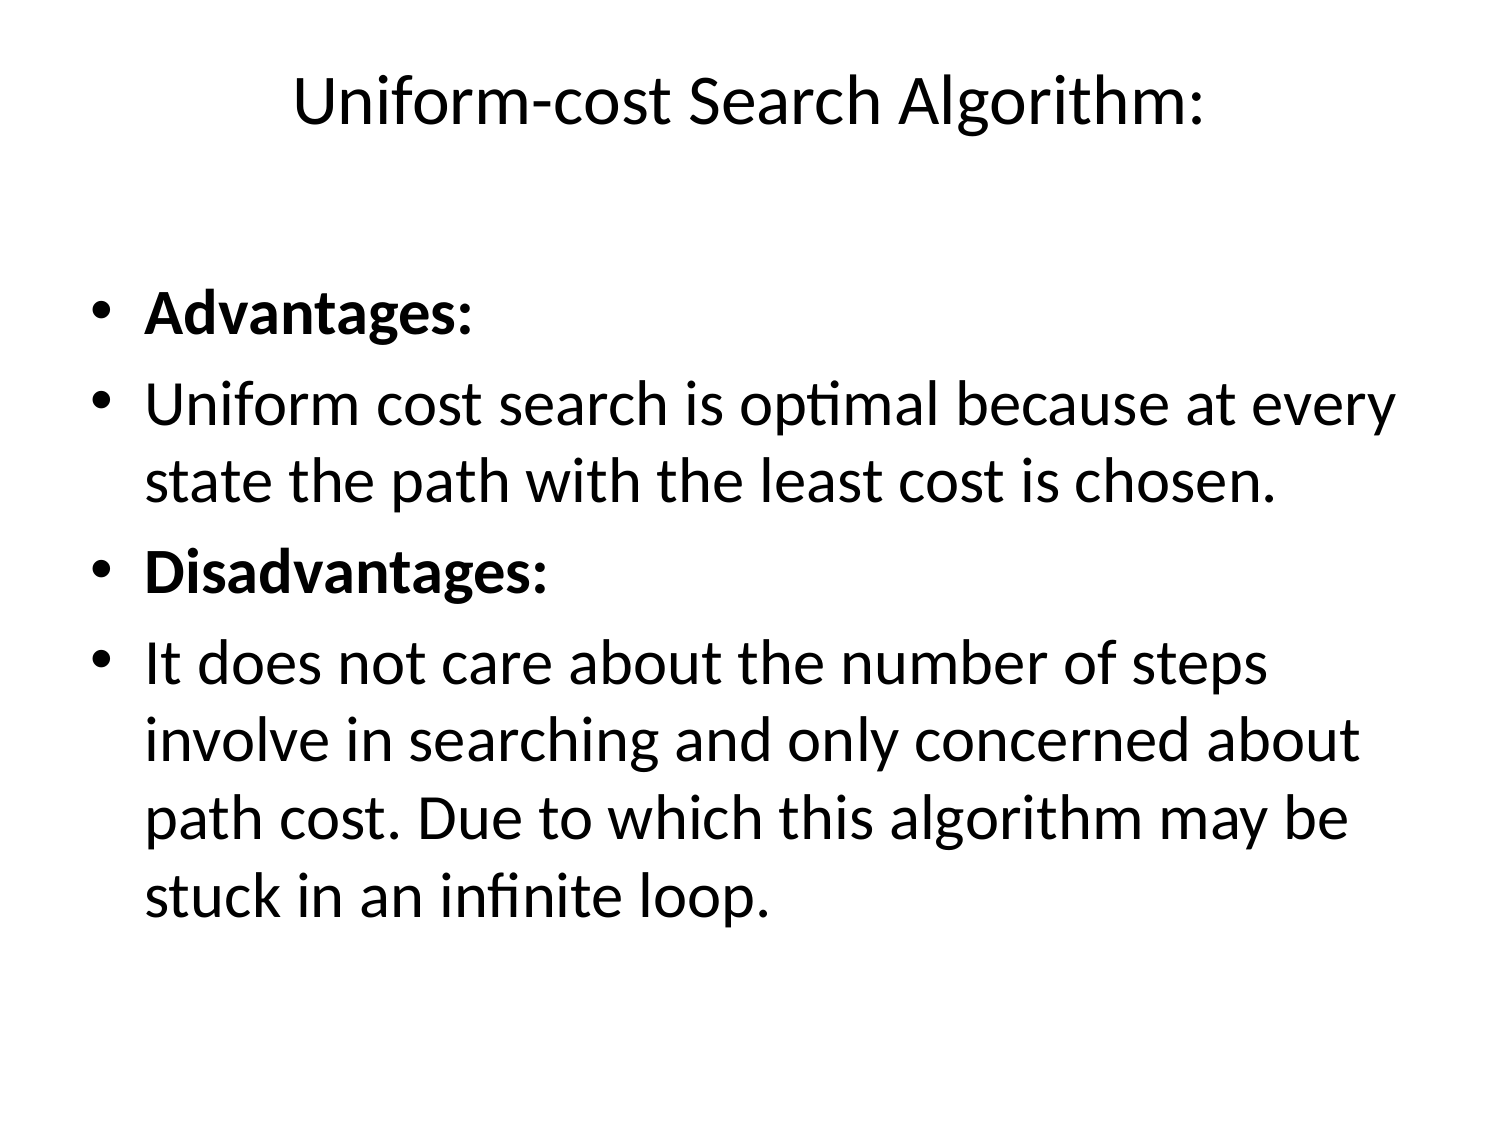

# Uniform-cost Search Algorithm:
Advantages:
Uniform cost search is optimal because at every state the path with the least cost is chosen.
Disadvantages:
It does not care about the number of steps involve in searching and only concerned about path cost. Due to which this algorithm may be stuck in an infinite loop.